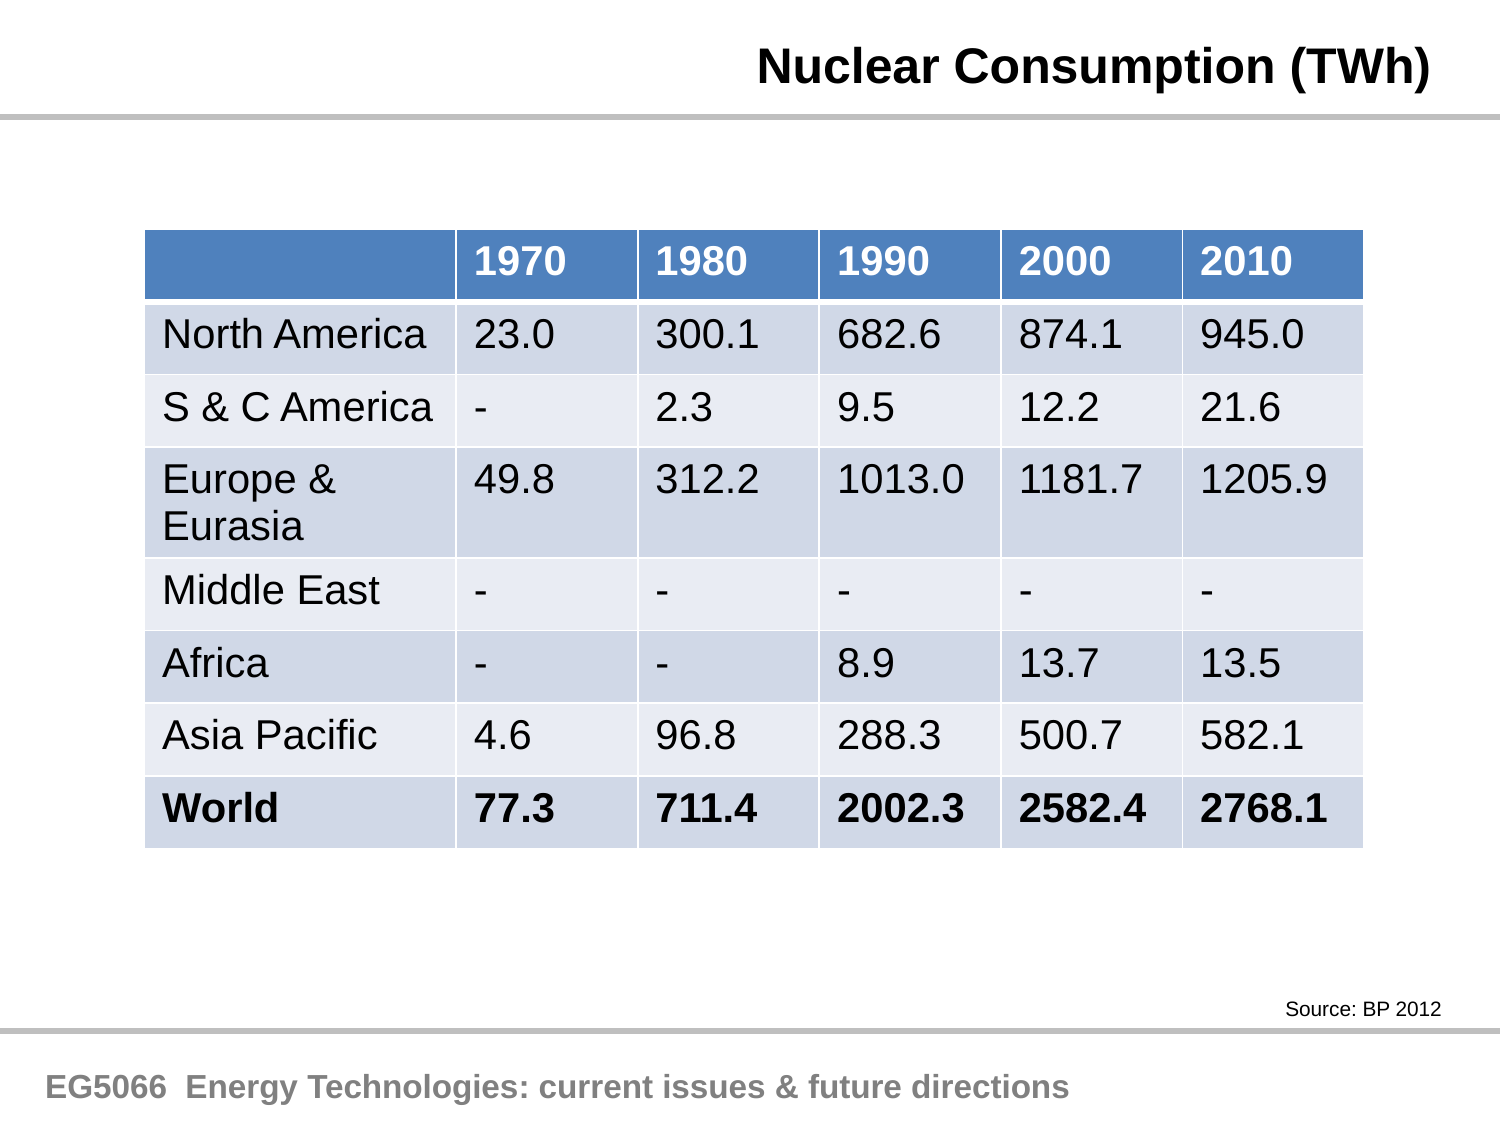

Nuclear Consumption (TWh)
|  | 1970 | 1980 | 1990 | 2000 | 2010 |
| --- | --- | --- | --- | --- | --- |
| North America | 23.0 | 300.1 | 682.6 | 874.1 | 945.0 |
| S & C America | - | 2.3 | 9.5 | 12.2 | 21.6 |
| Europe & Eurasia | 49.8 | 312.2 | 1013.0 | 1181.7 | 1205.9 |
| Middle East | - | - | - | - | - |
| Africa | - | - | 8.9 | 13.7 | 13.5 |
| Asia Pacific | 4.6 | 96.8 | 288.3 | 500.7 | 582.1 |
| World | 77.3 | 711.4 | 2002.3 | 2582.4 | 2768.1 |
Source: BP 2012